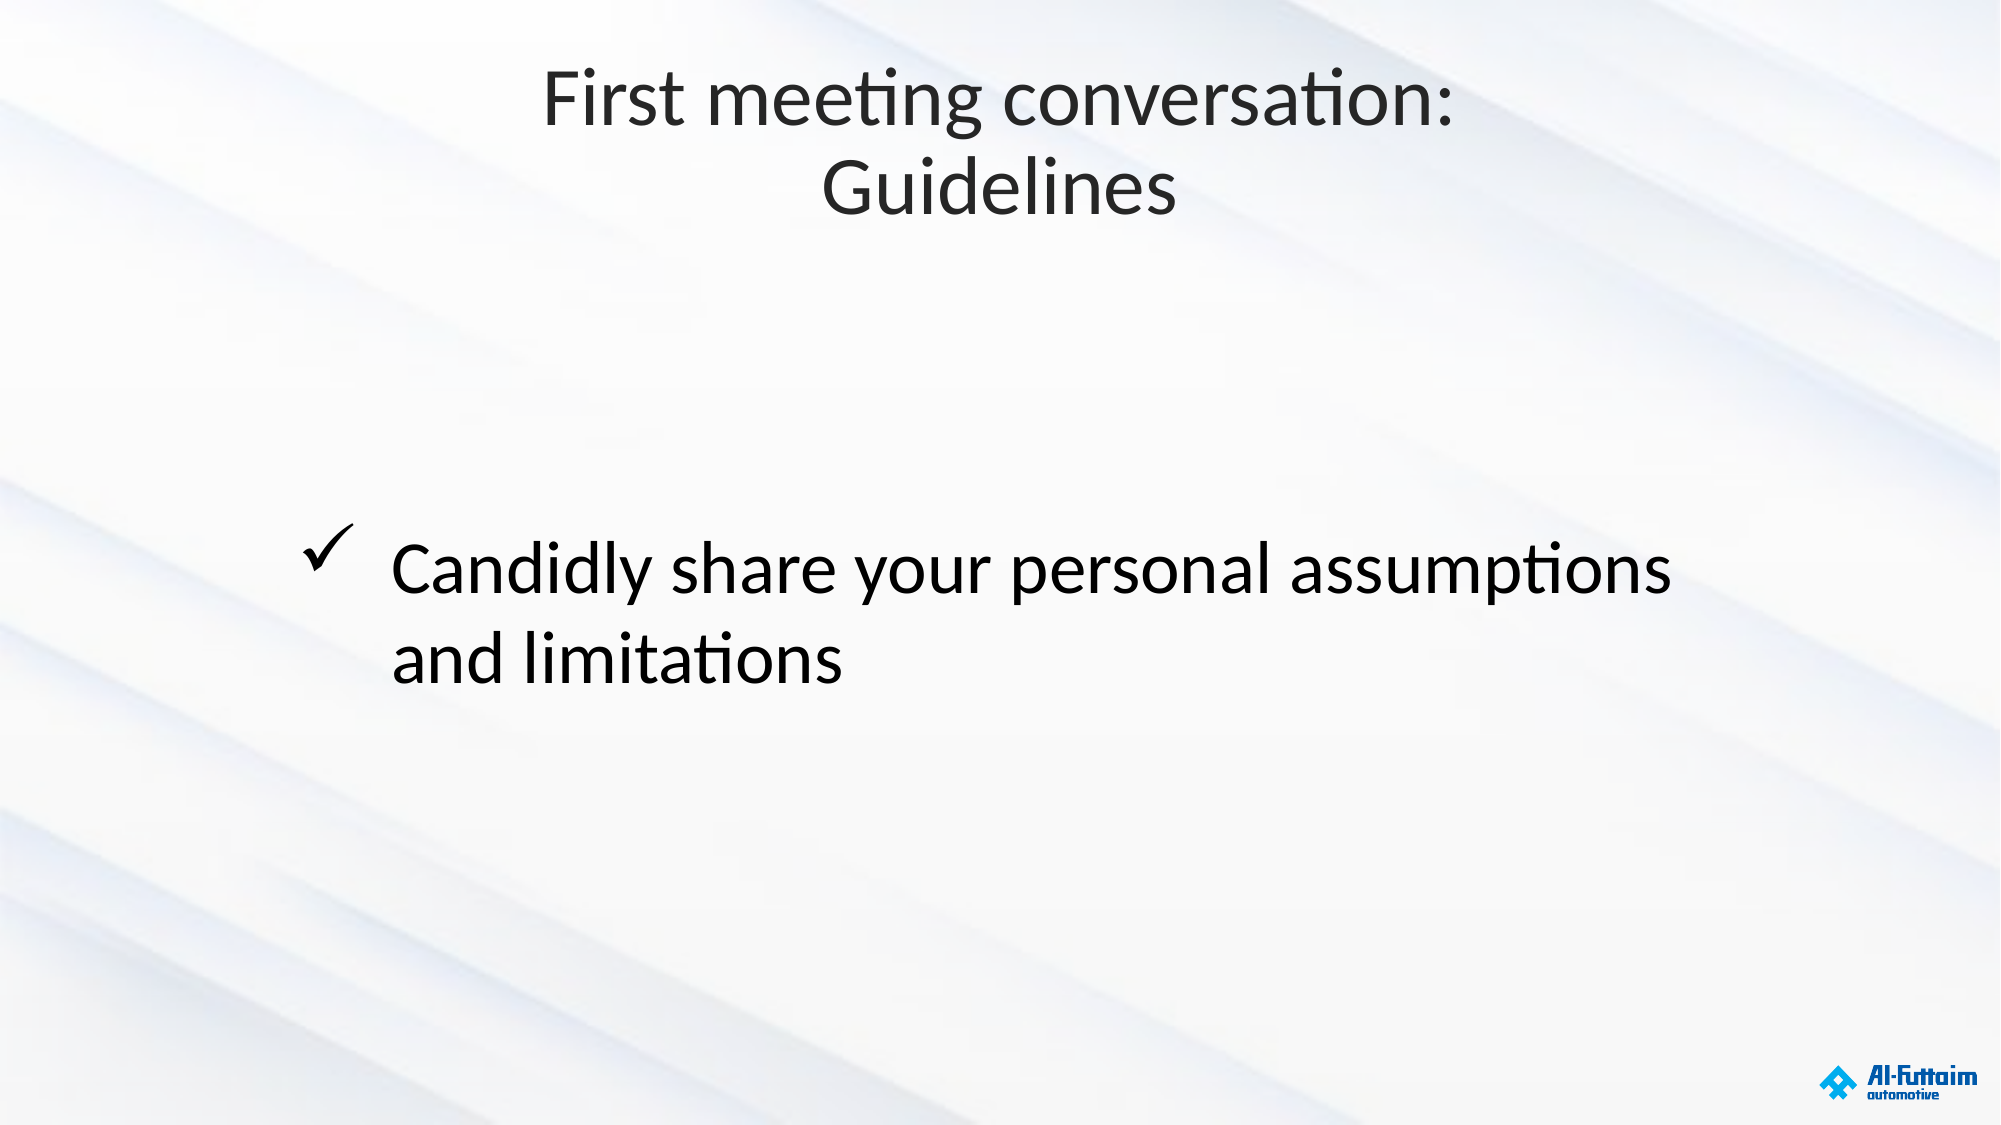

# First meeting conversation: Guidelines
Candidly share your personal assumptions and limitations